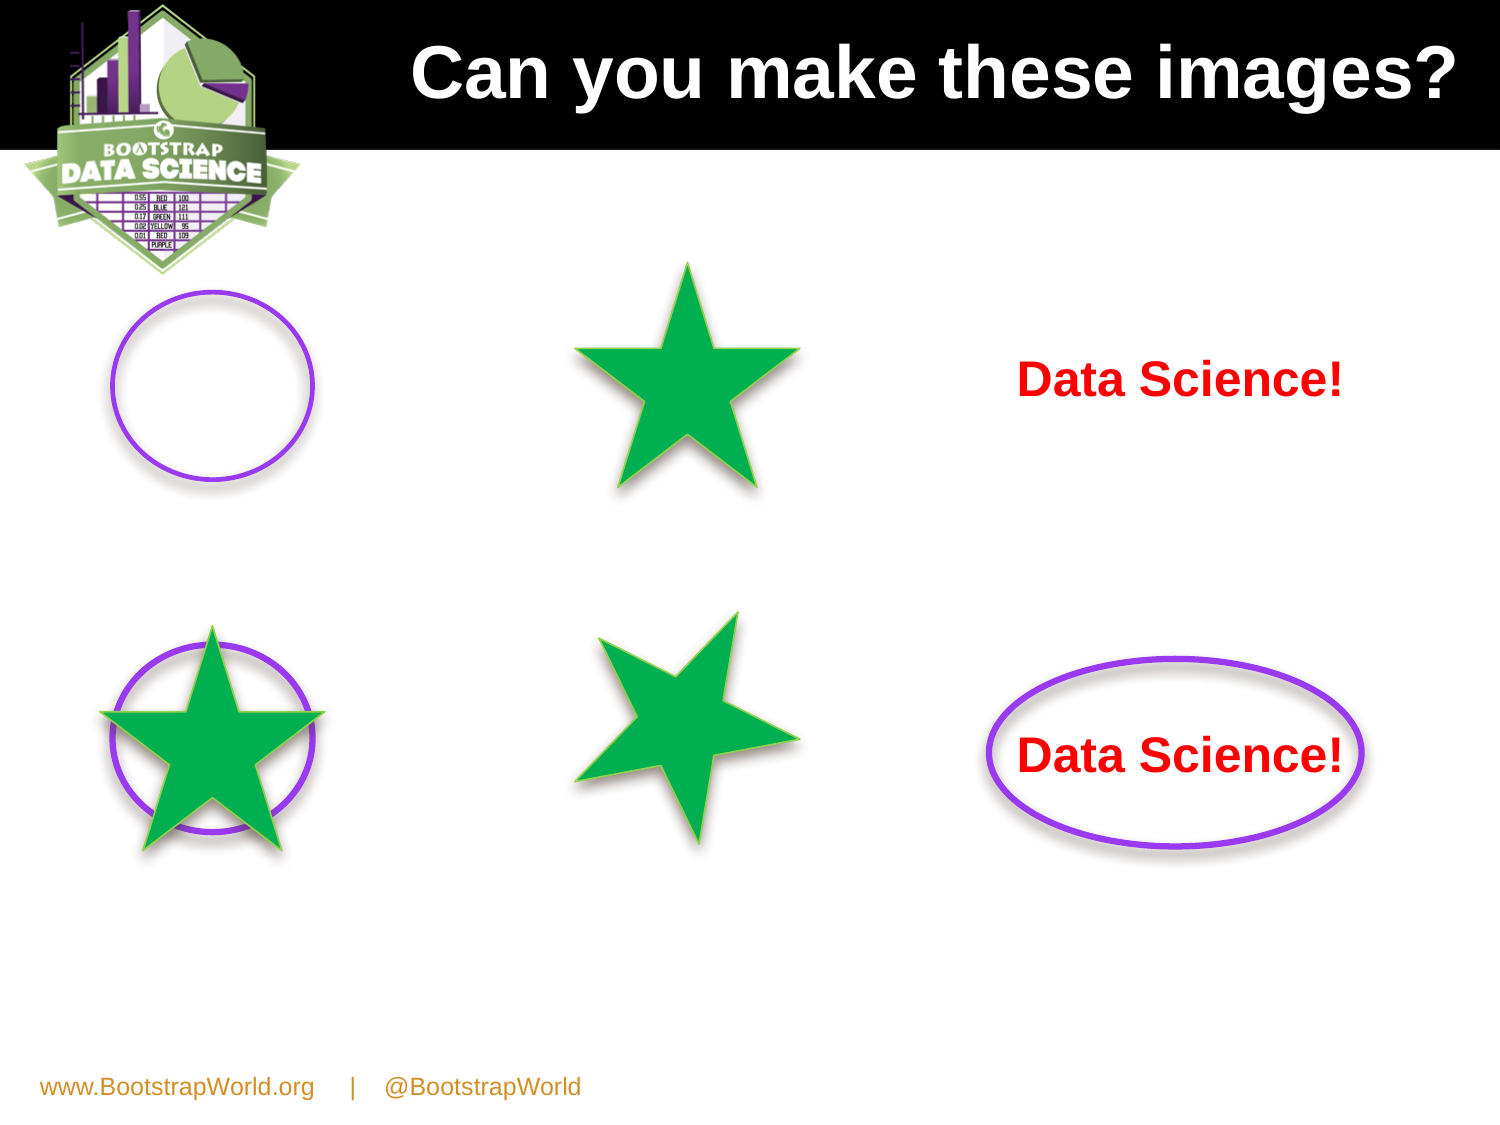

# Can you make these images?

Data Science!

Data Science!
www.BootstrapWorld.org     |    @BootstrapWorld